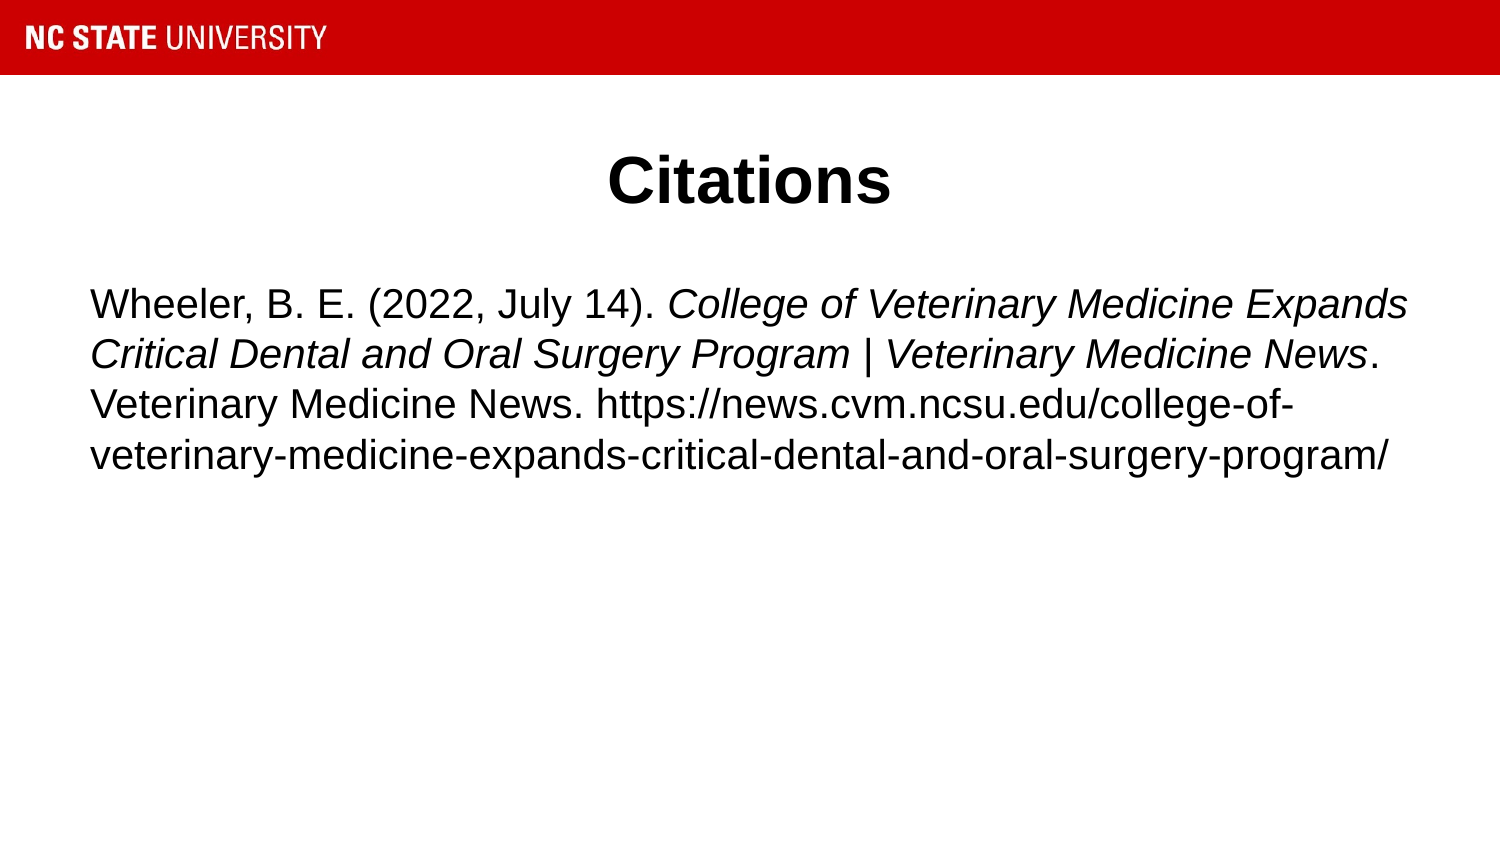

# Citations
Wheeler, B. E. (2022, July 14). College of Veterinary Medicine Expands Critical Dental and Oral Surgery Program | Veterinary Medicine News. Veterinary Medicine News. https://news.cvm.ncsu.edu/college-of-veterinary-medicine-expands-critical-dental-and-oral-surgery-program/